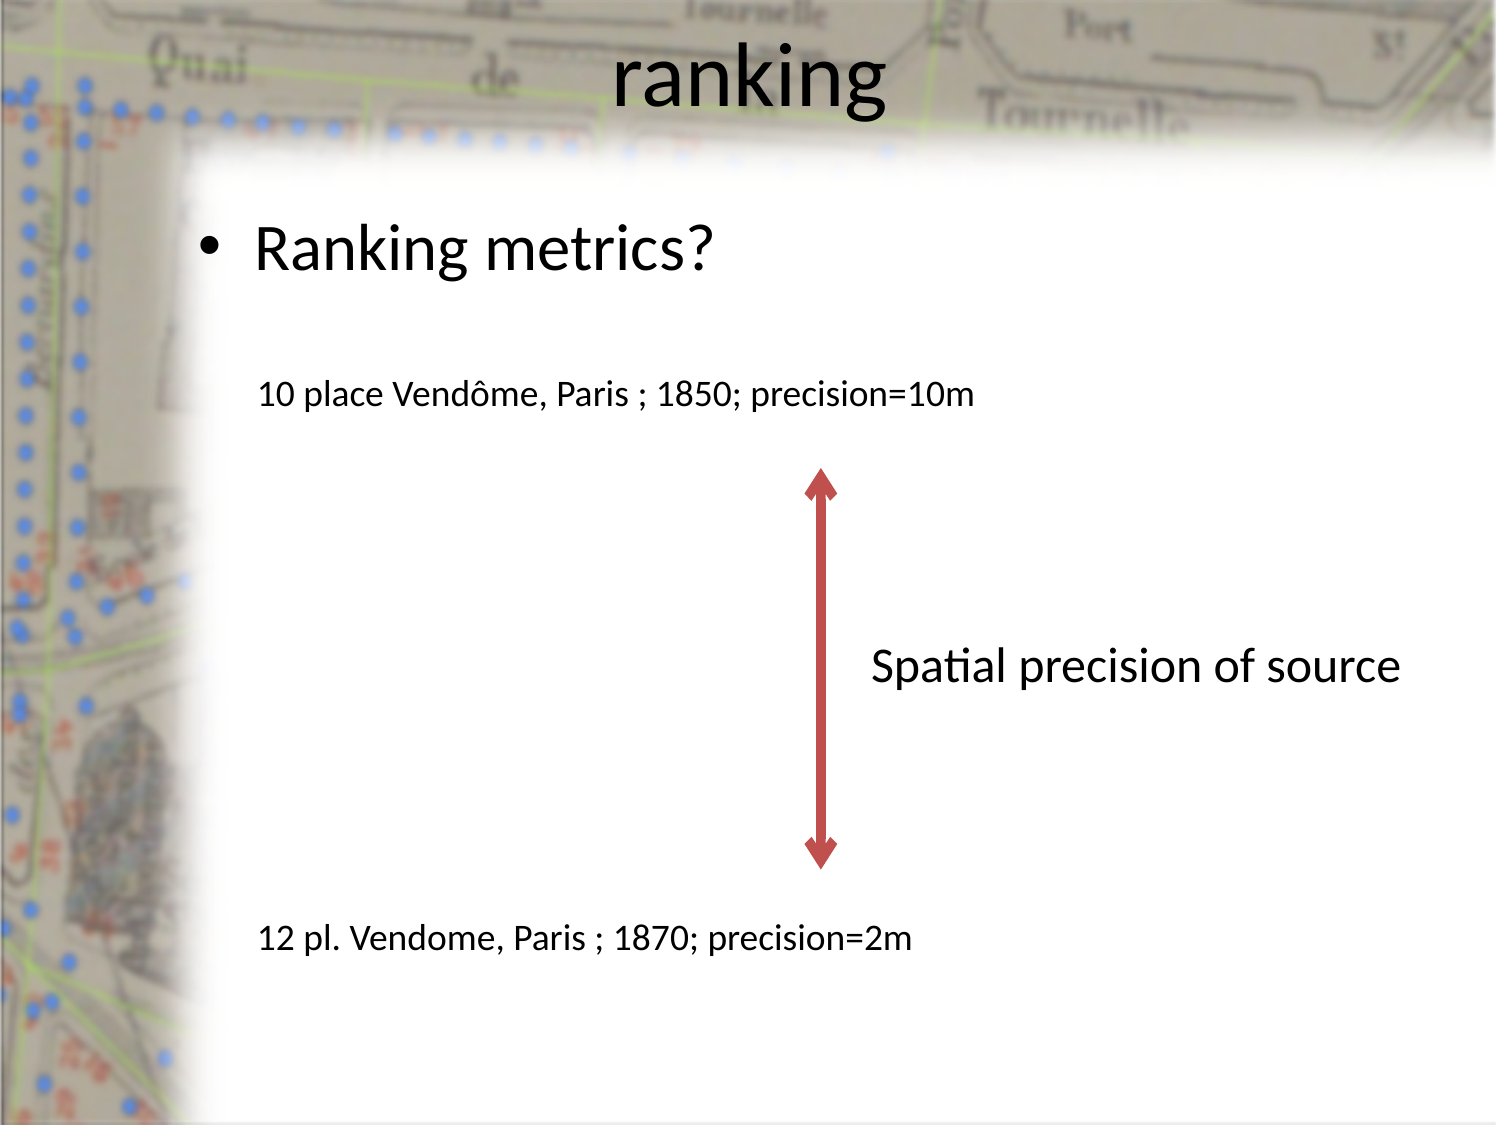

# ranking
Ranking metrics?
10 place Vendôme, Paris ; 1850; precision=10m
Spatial precision of source
12 pl. Vendome, Paris ; 1870; precision=2m